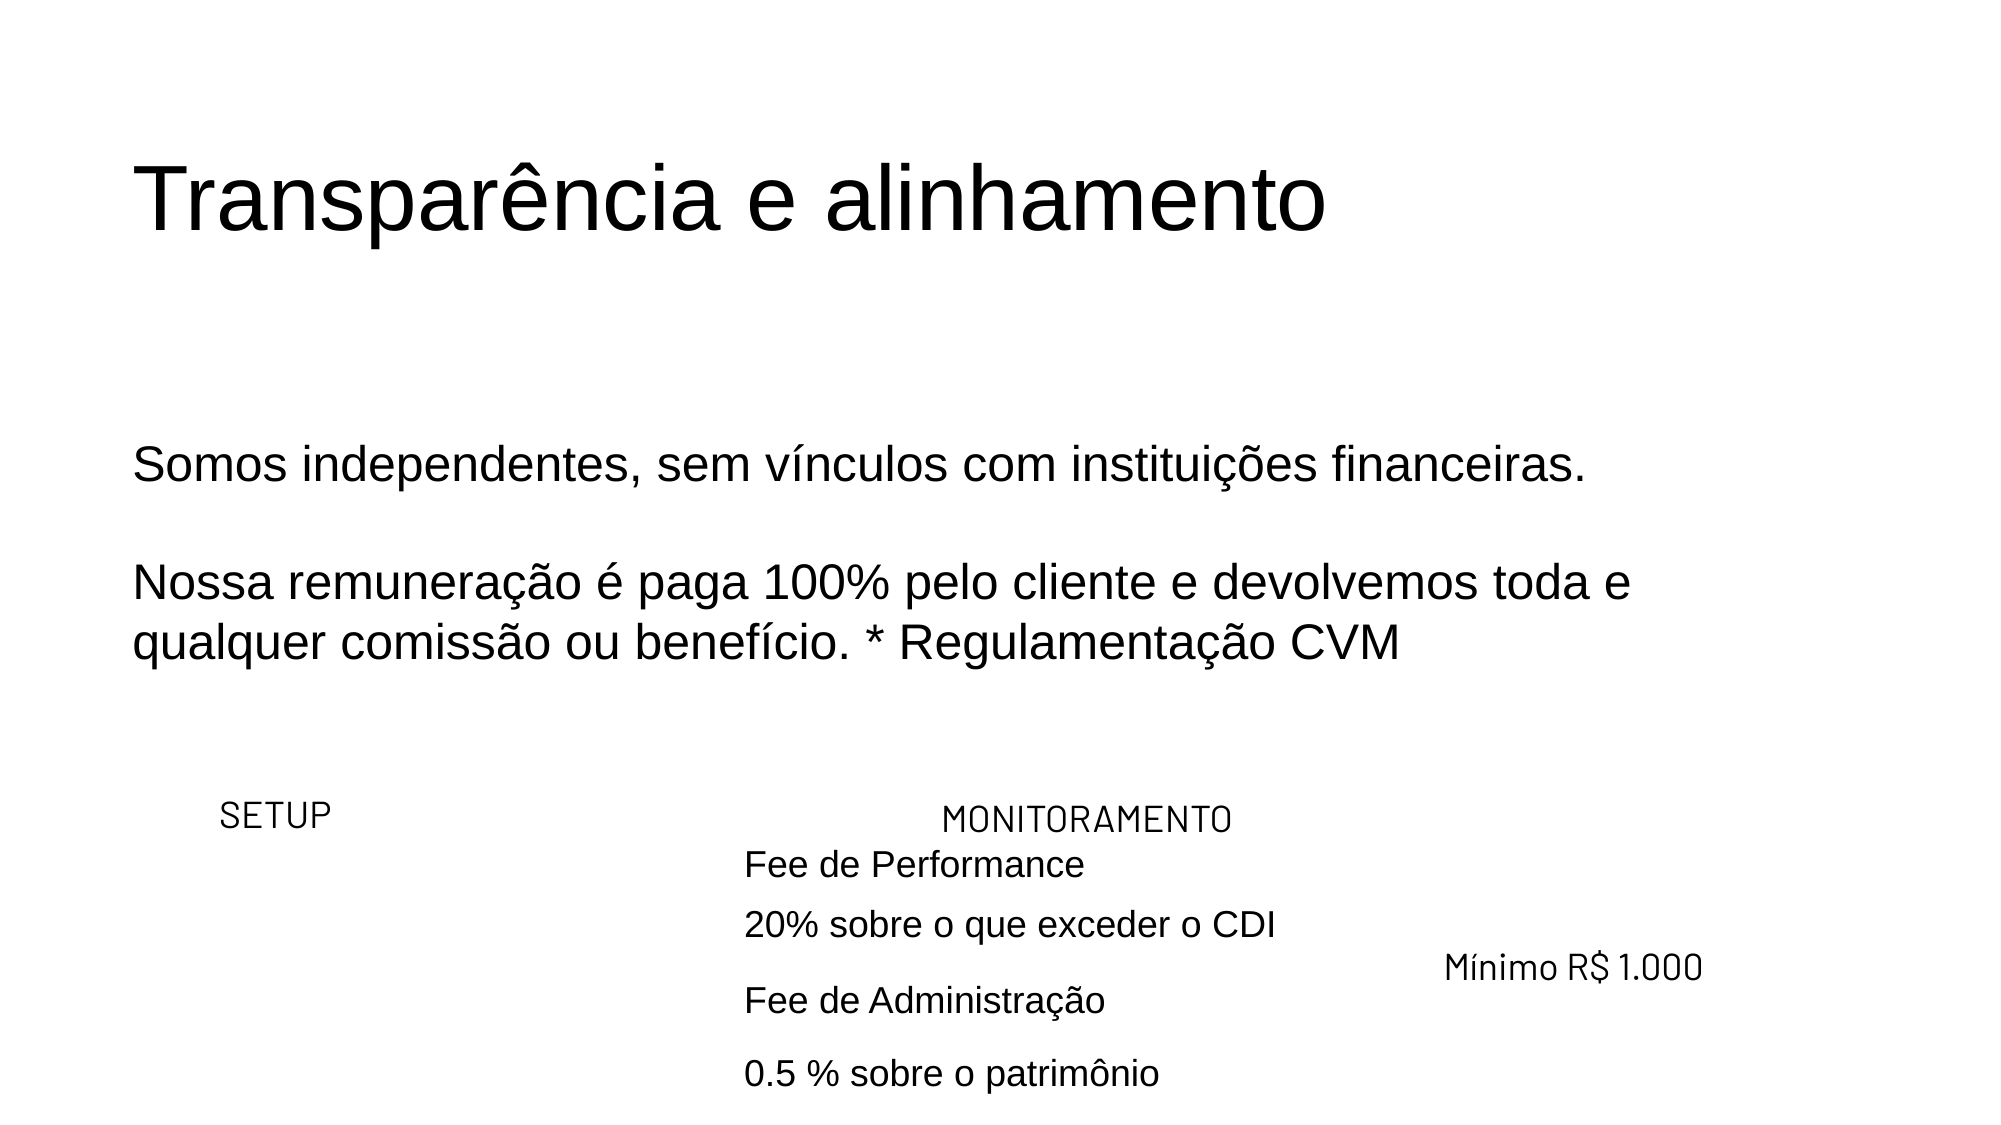

Transparência e alinhamento
Somos independentes, sem vínculos com instituições financeiras.

Nossa remuneração é paga 100% pelo cliente e devolvemos toda e qualquer comissão ou benefício. * Regulamentação CVM
SETUP
MONITORAMENTO
Fee de Performance
20% sobre o que exceder o CDI
Mínimo R$ 1.000
Fee de Administração
0.5 % sobre o patrimônio